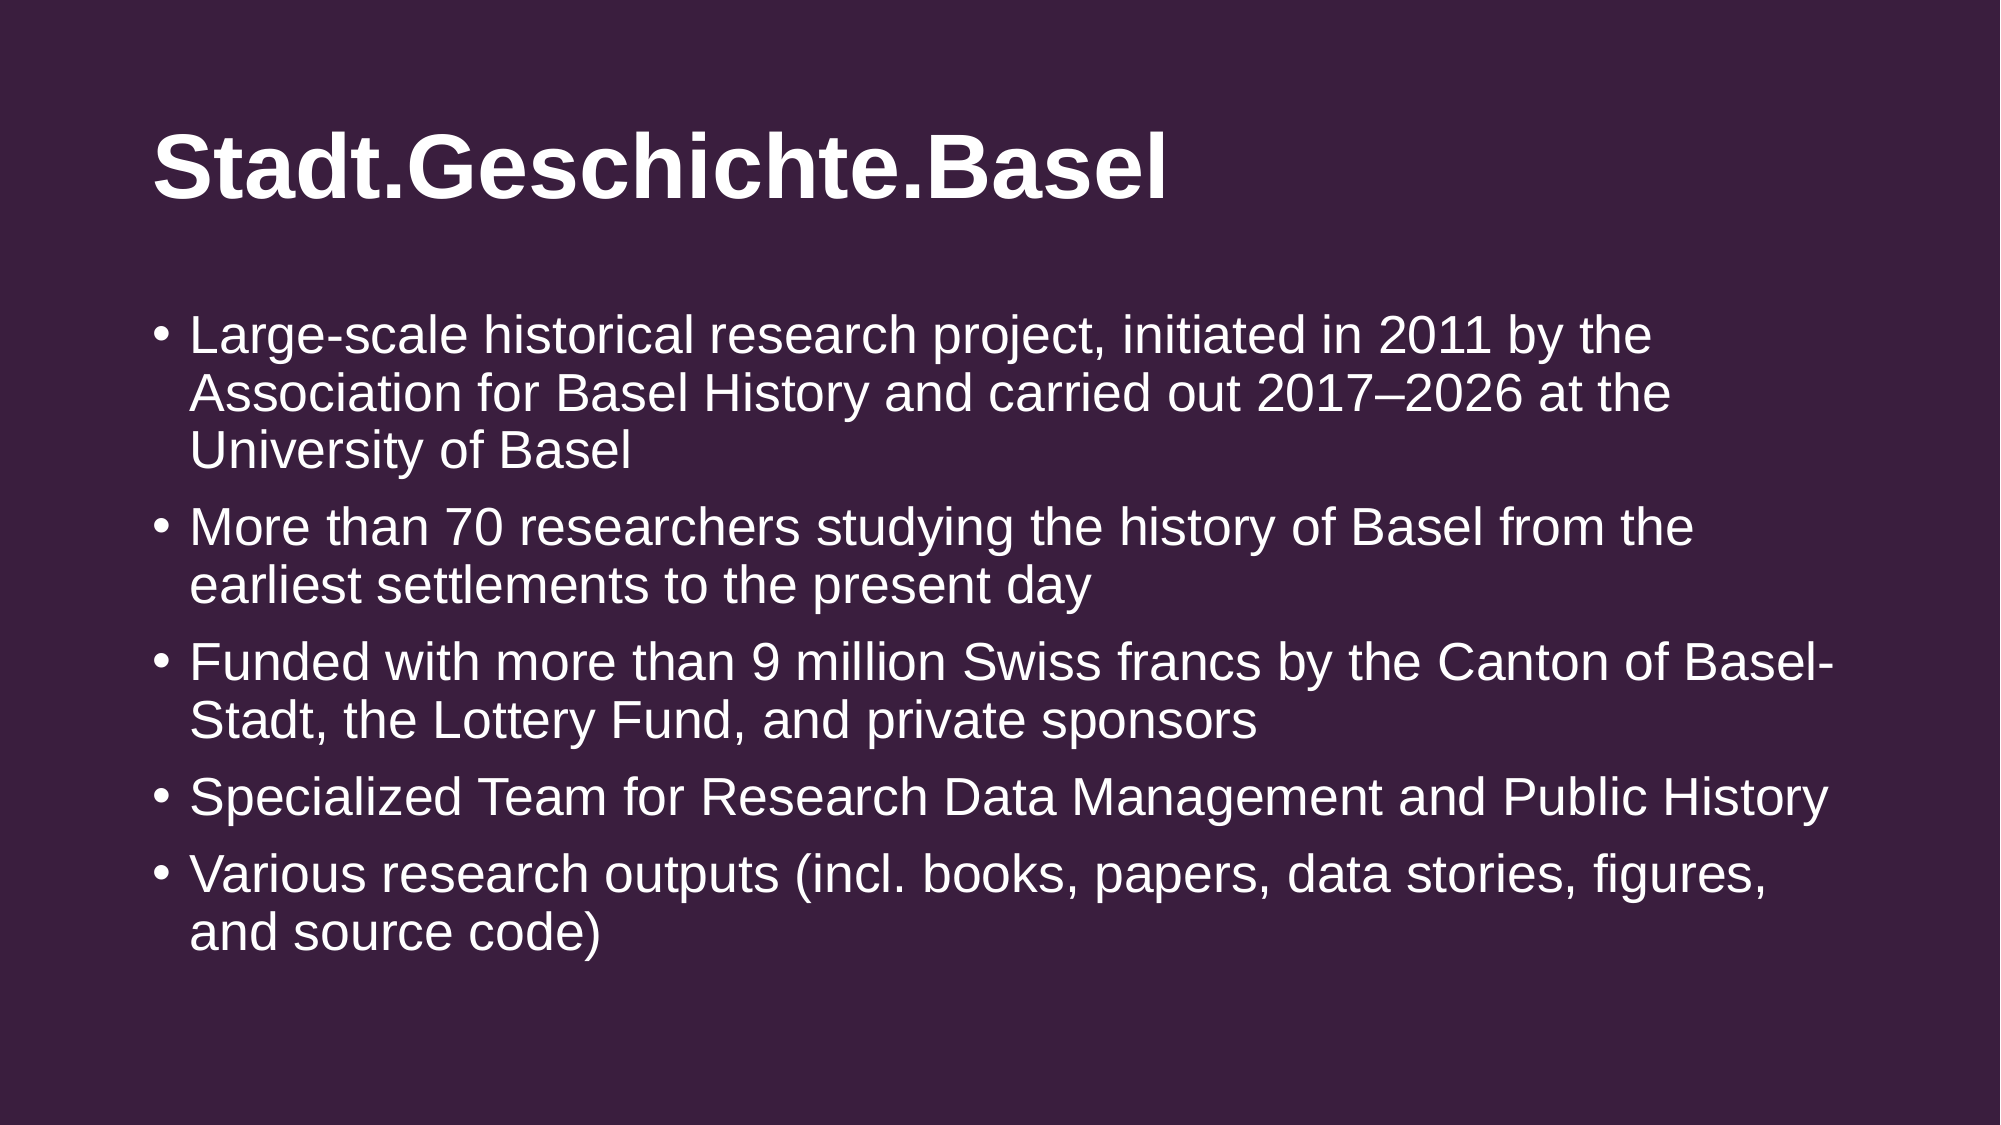

# Stadt.Geschichte.Basel
Large-scale historical research project, initiated in 2011 by the Association for Basel History and carried out 2017–2026 at the University of Basel
More than 70 researchers studying the history of Basel from the earliest settlements to the present day
Funded with more than 9 million Swiss francs by the Canton of Basel-Stadt, the Lottery Fund, and private sponsors
Specialized Team for Research Data Management and Public History
Various research outputs (incl. books, papers, data stories, figures, and source code)